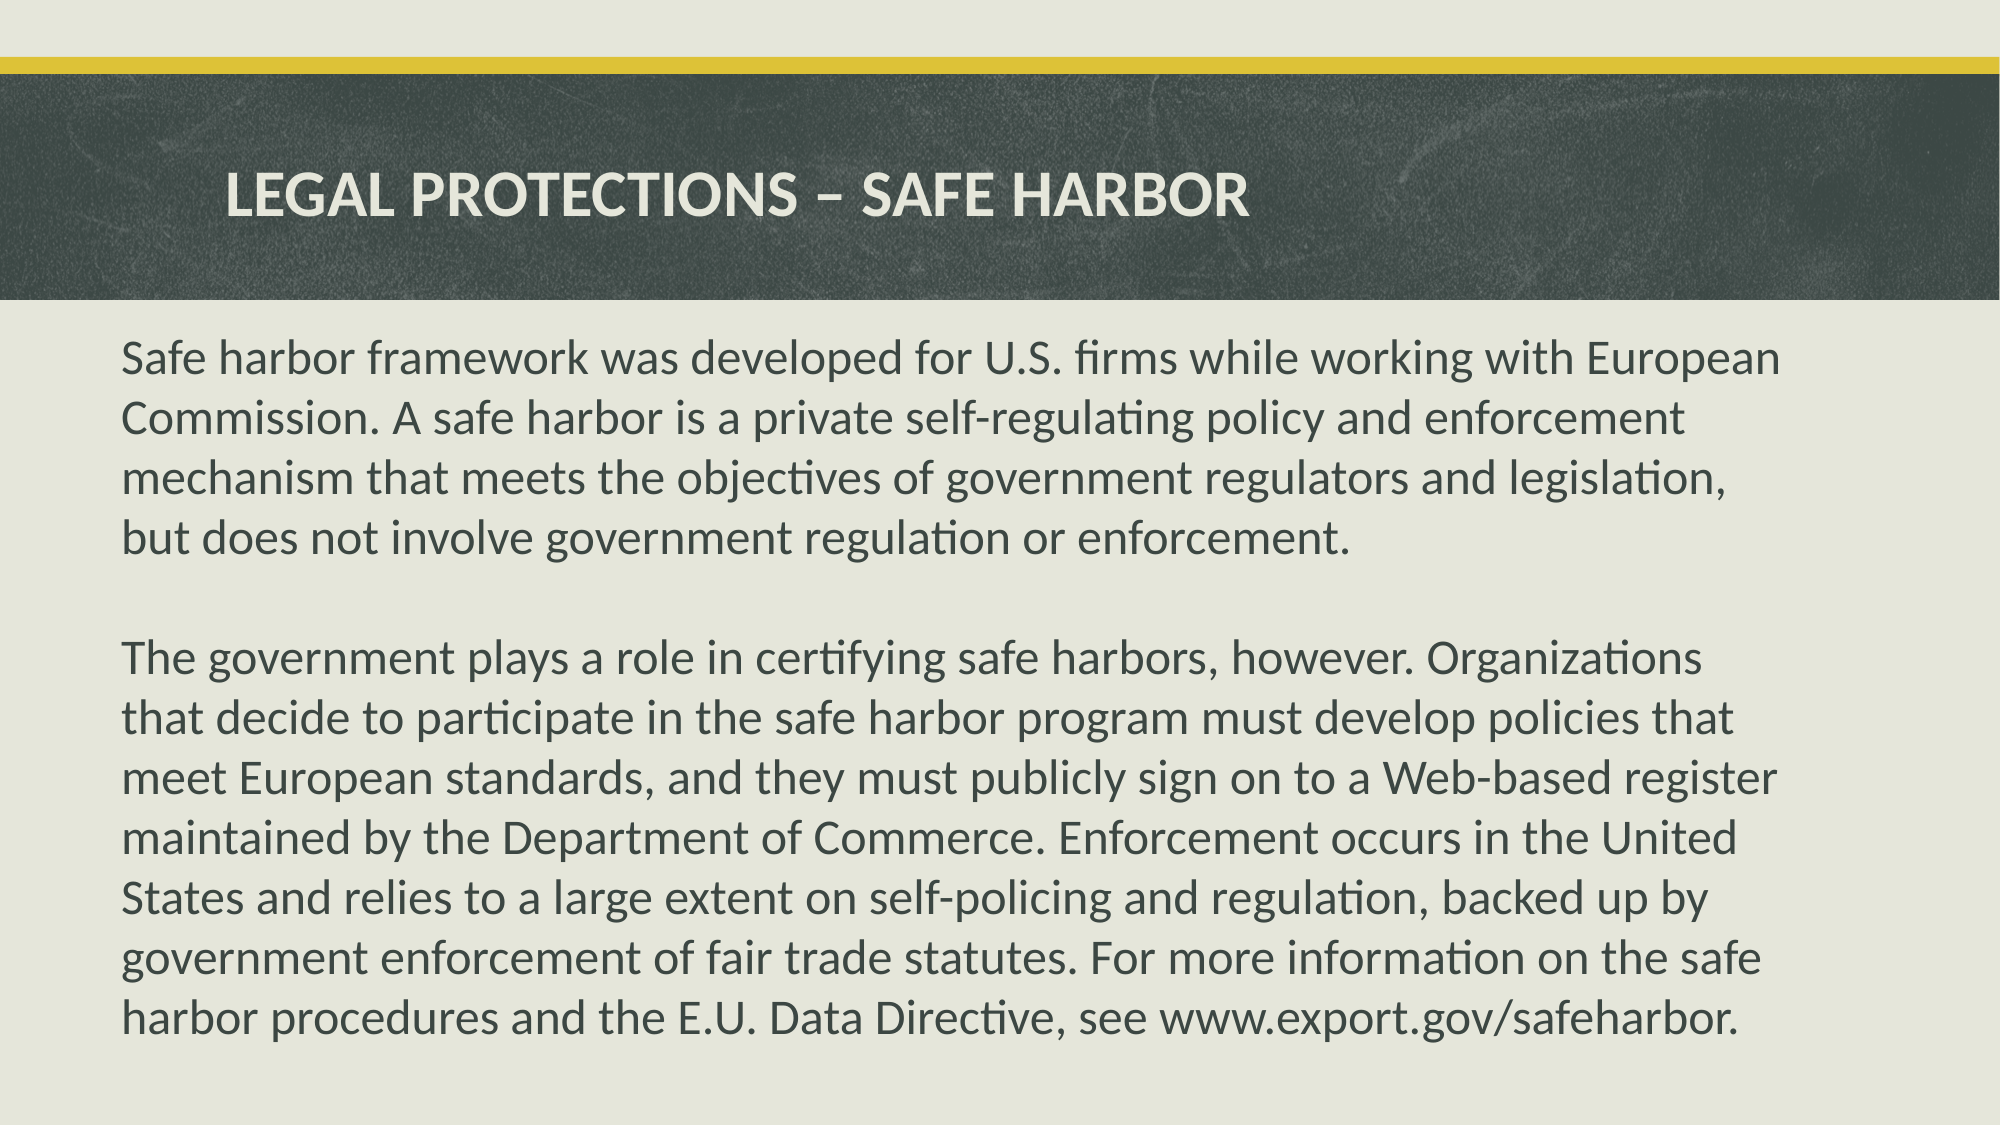

# LEGAL PROTECTIONS – SAFE HARBOR
Safe harbor framework was developed for U.S. firms while working with European Commission. A safe harbor is a private self-regulating policy and enforcement mechanism that meets the objectives of government regulators and legislation, but does not involve government regulation or enforcement.

The government plays a role in certifying safe harbors, however. Organizations that decide to participate in the safe harbor program must develop policies that meet European standards, and they must publicly sign on to a Web-based register maintained by the Department of Commerce. Enforcement occurs in the United States and relies to a large extent on self-policing and regulation, backed up by government enforcement of fair trade statutes. For more information on the safe harbor procedures and the E.U. Data Directive, see www.export.gov/safeharbor.